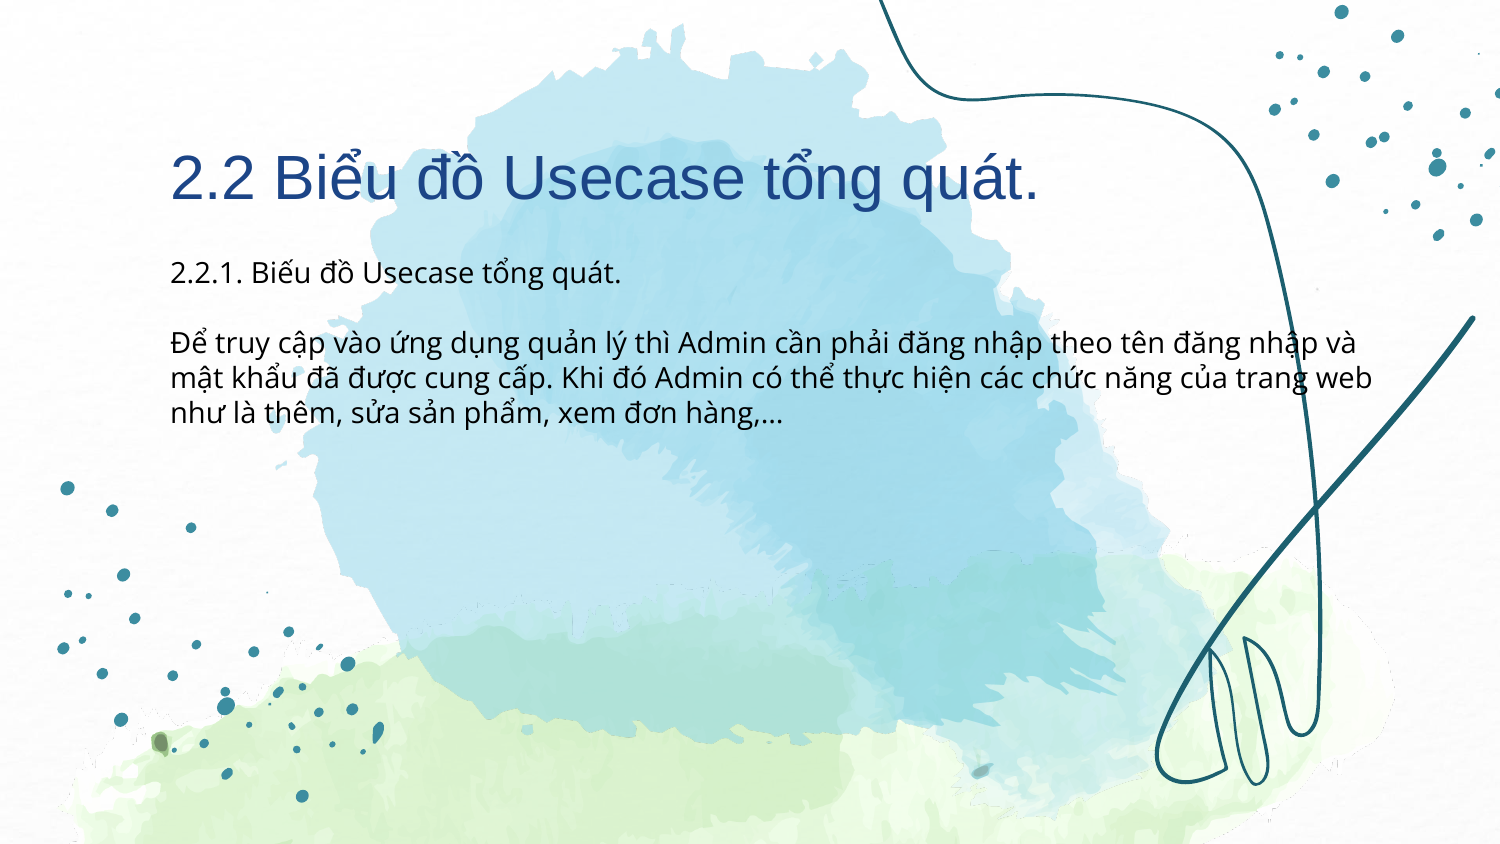

# 2.2 Biểu đồ Usecase tổng quát.
2.2.1. Biếu đồ Usecase tổng quát.

Để truy cập vào ứng dụng quản lý thì Admin cần phải đăng nhập theo tên đăng nhập và mật khẩu đã được cung cấp. Khi đó Admin có thể thực hiện các chức năng của trang web như là thêm, sửa sản phẩm, xem đơn hàng,…